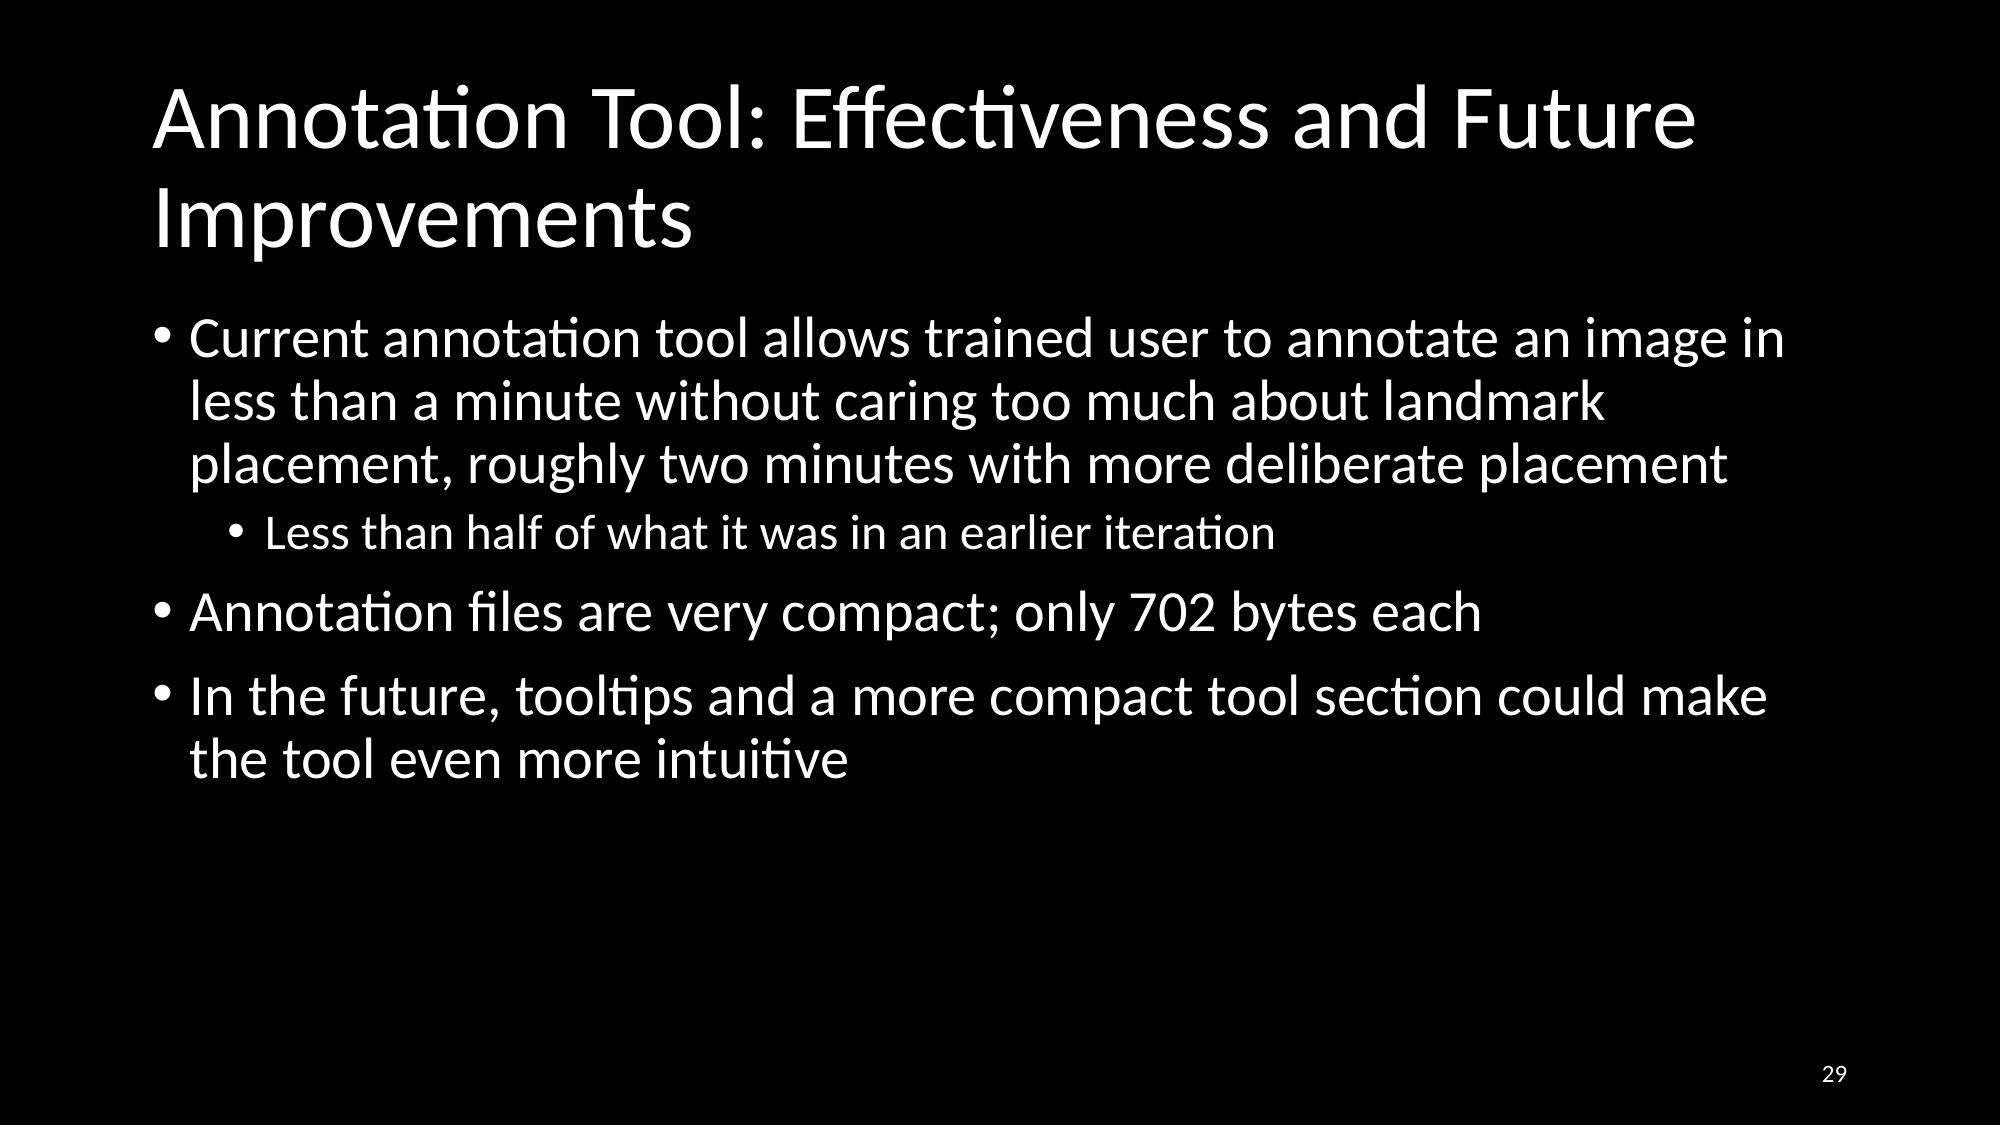

# Annotation Tool: Effectiveness and Future Improvements
Current annotation tool allows trained user to annotate an image in less than a minute without caring too much about landmark placement, roughly two minutes with more deliberate placement
Less than half of what it was in an earlier iteration
Annotation files are very compact; only 702 bytes each
In the future, tooltips and a more compact tool section could make the tool even more intuitive

29